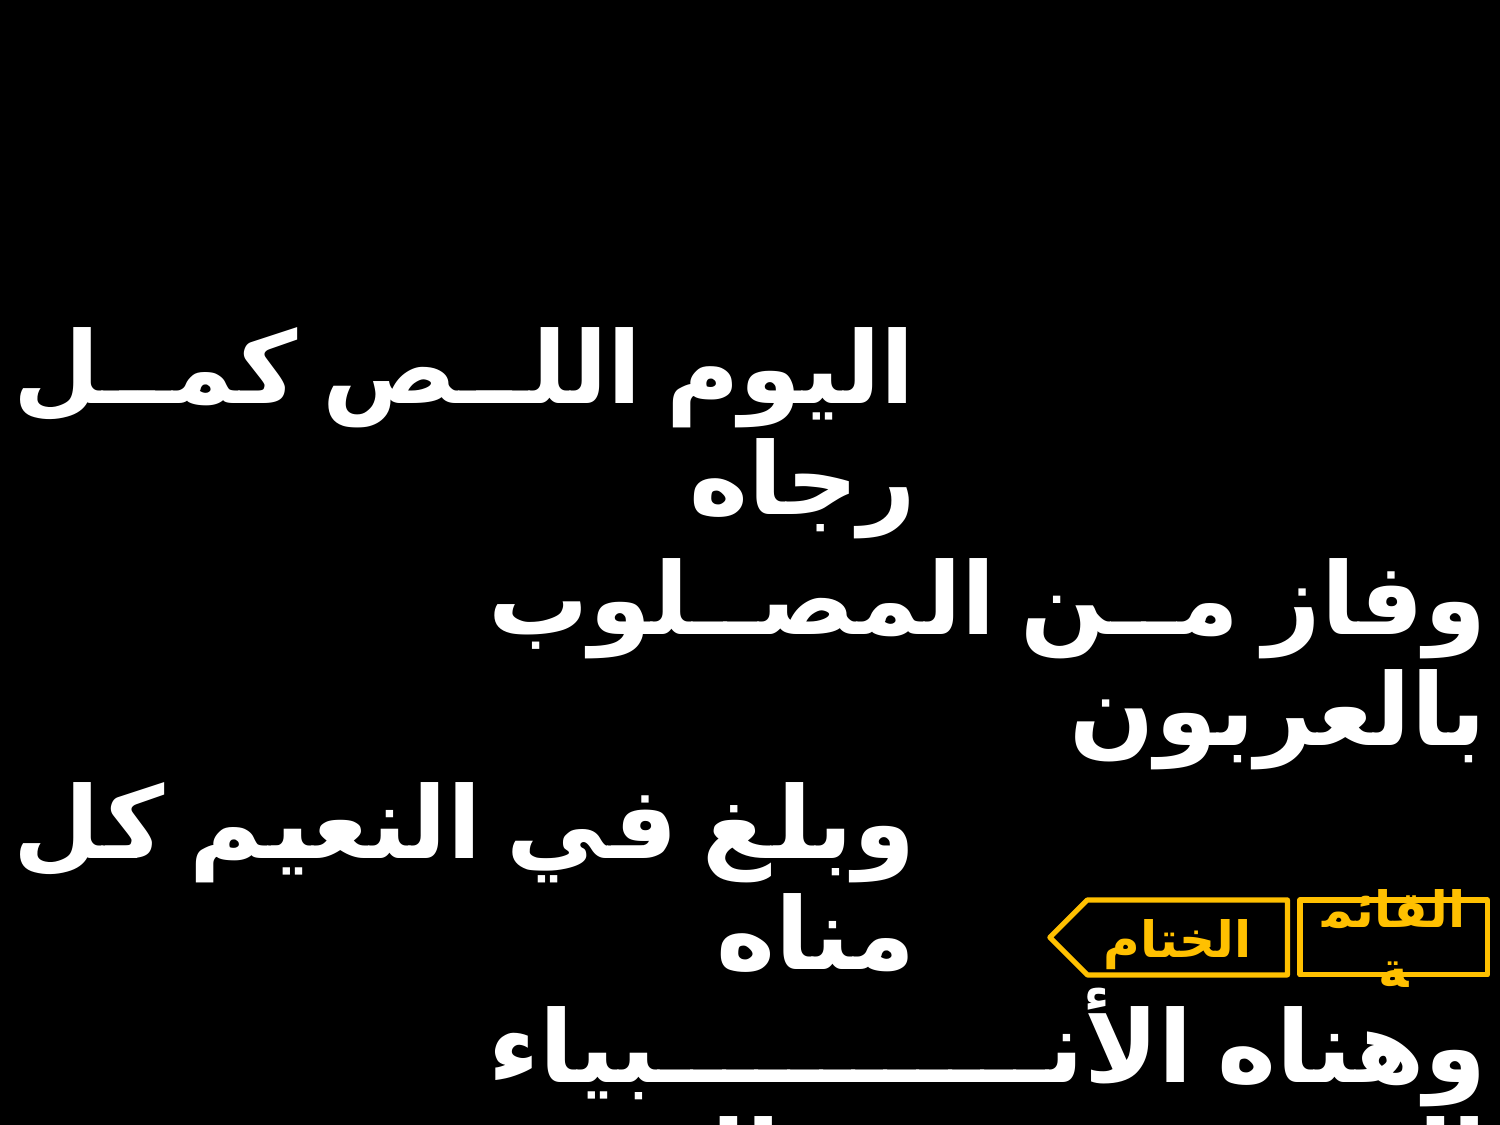

| اليوم اللص كمل رجاه |  |  |
| --- | --- | --- |
|  | وفاز من المصلوب بالعربون |  |
| وبلغ في النعيم كل مناه |  |  |
|  | وهناه الأنبياء السالفون |  |
الختام
القائمة